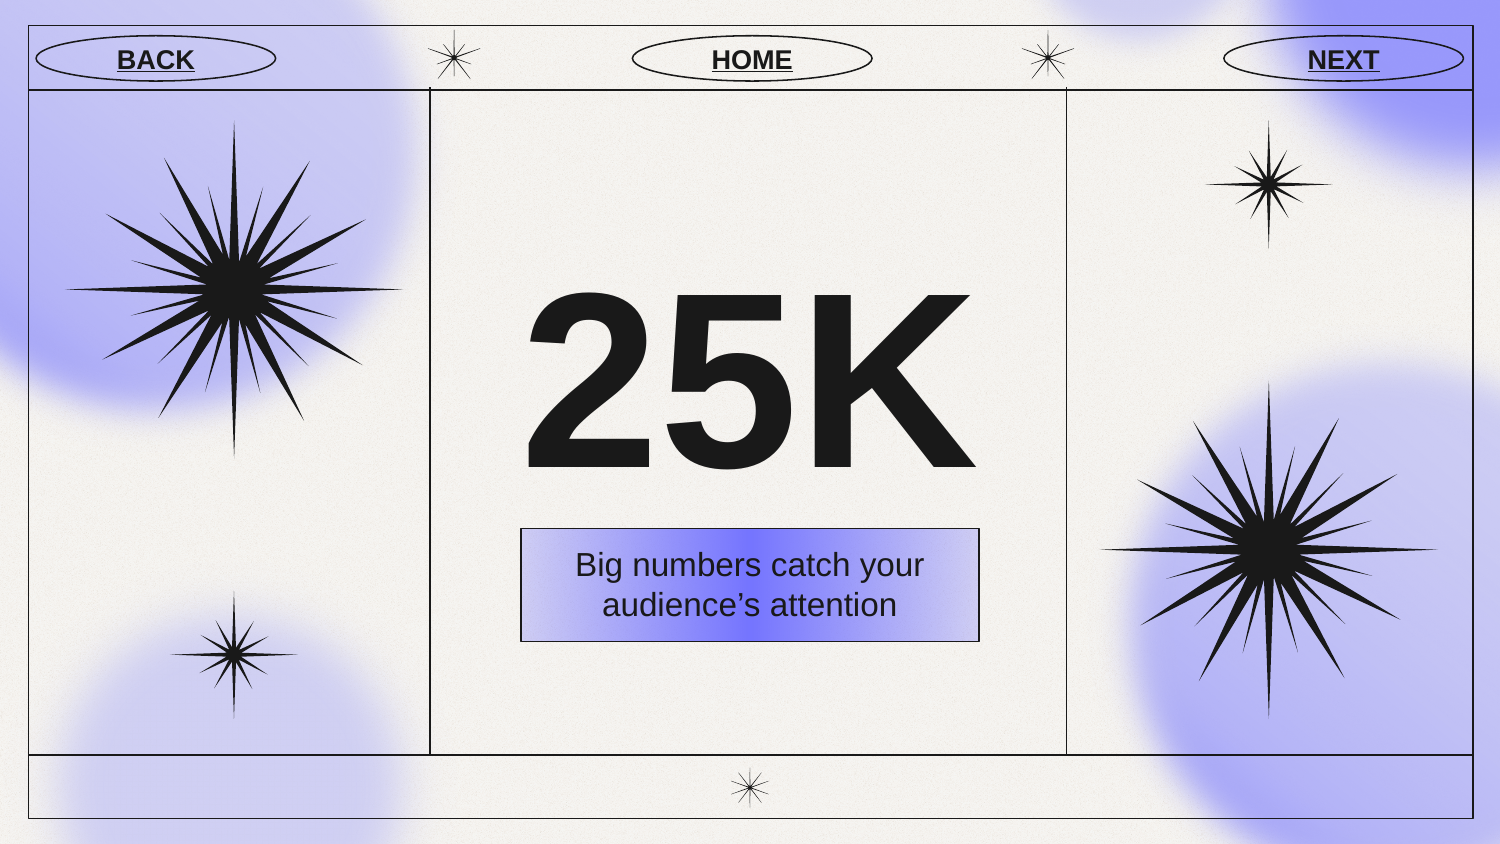

BACK
HOME
NEXT

# 25K
Big numbers catch your audience’s attention